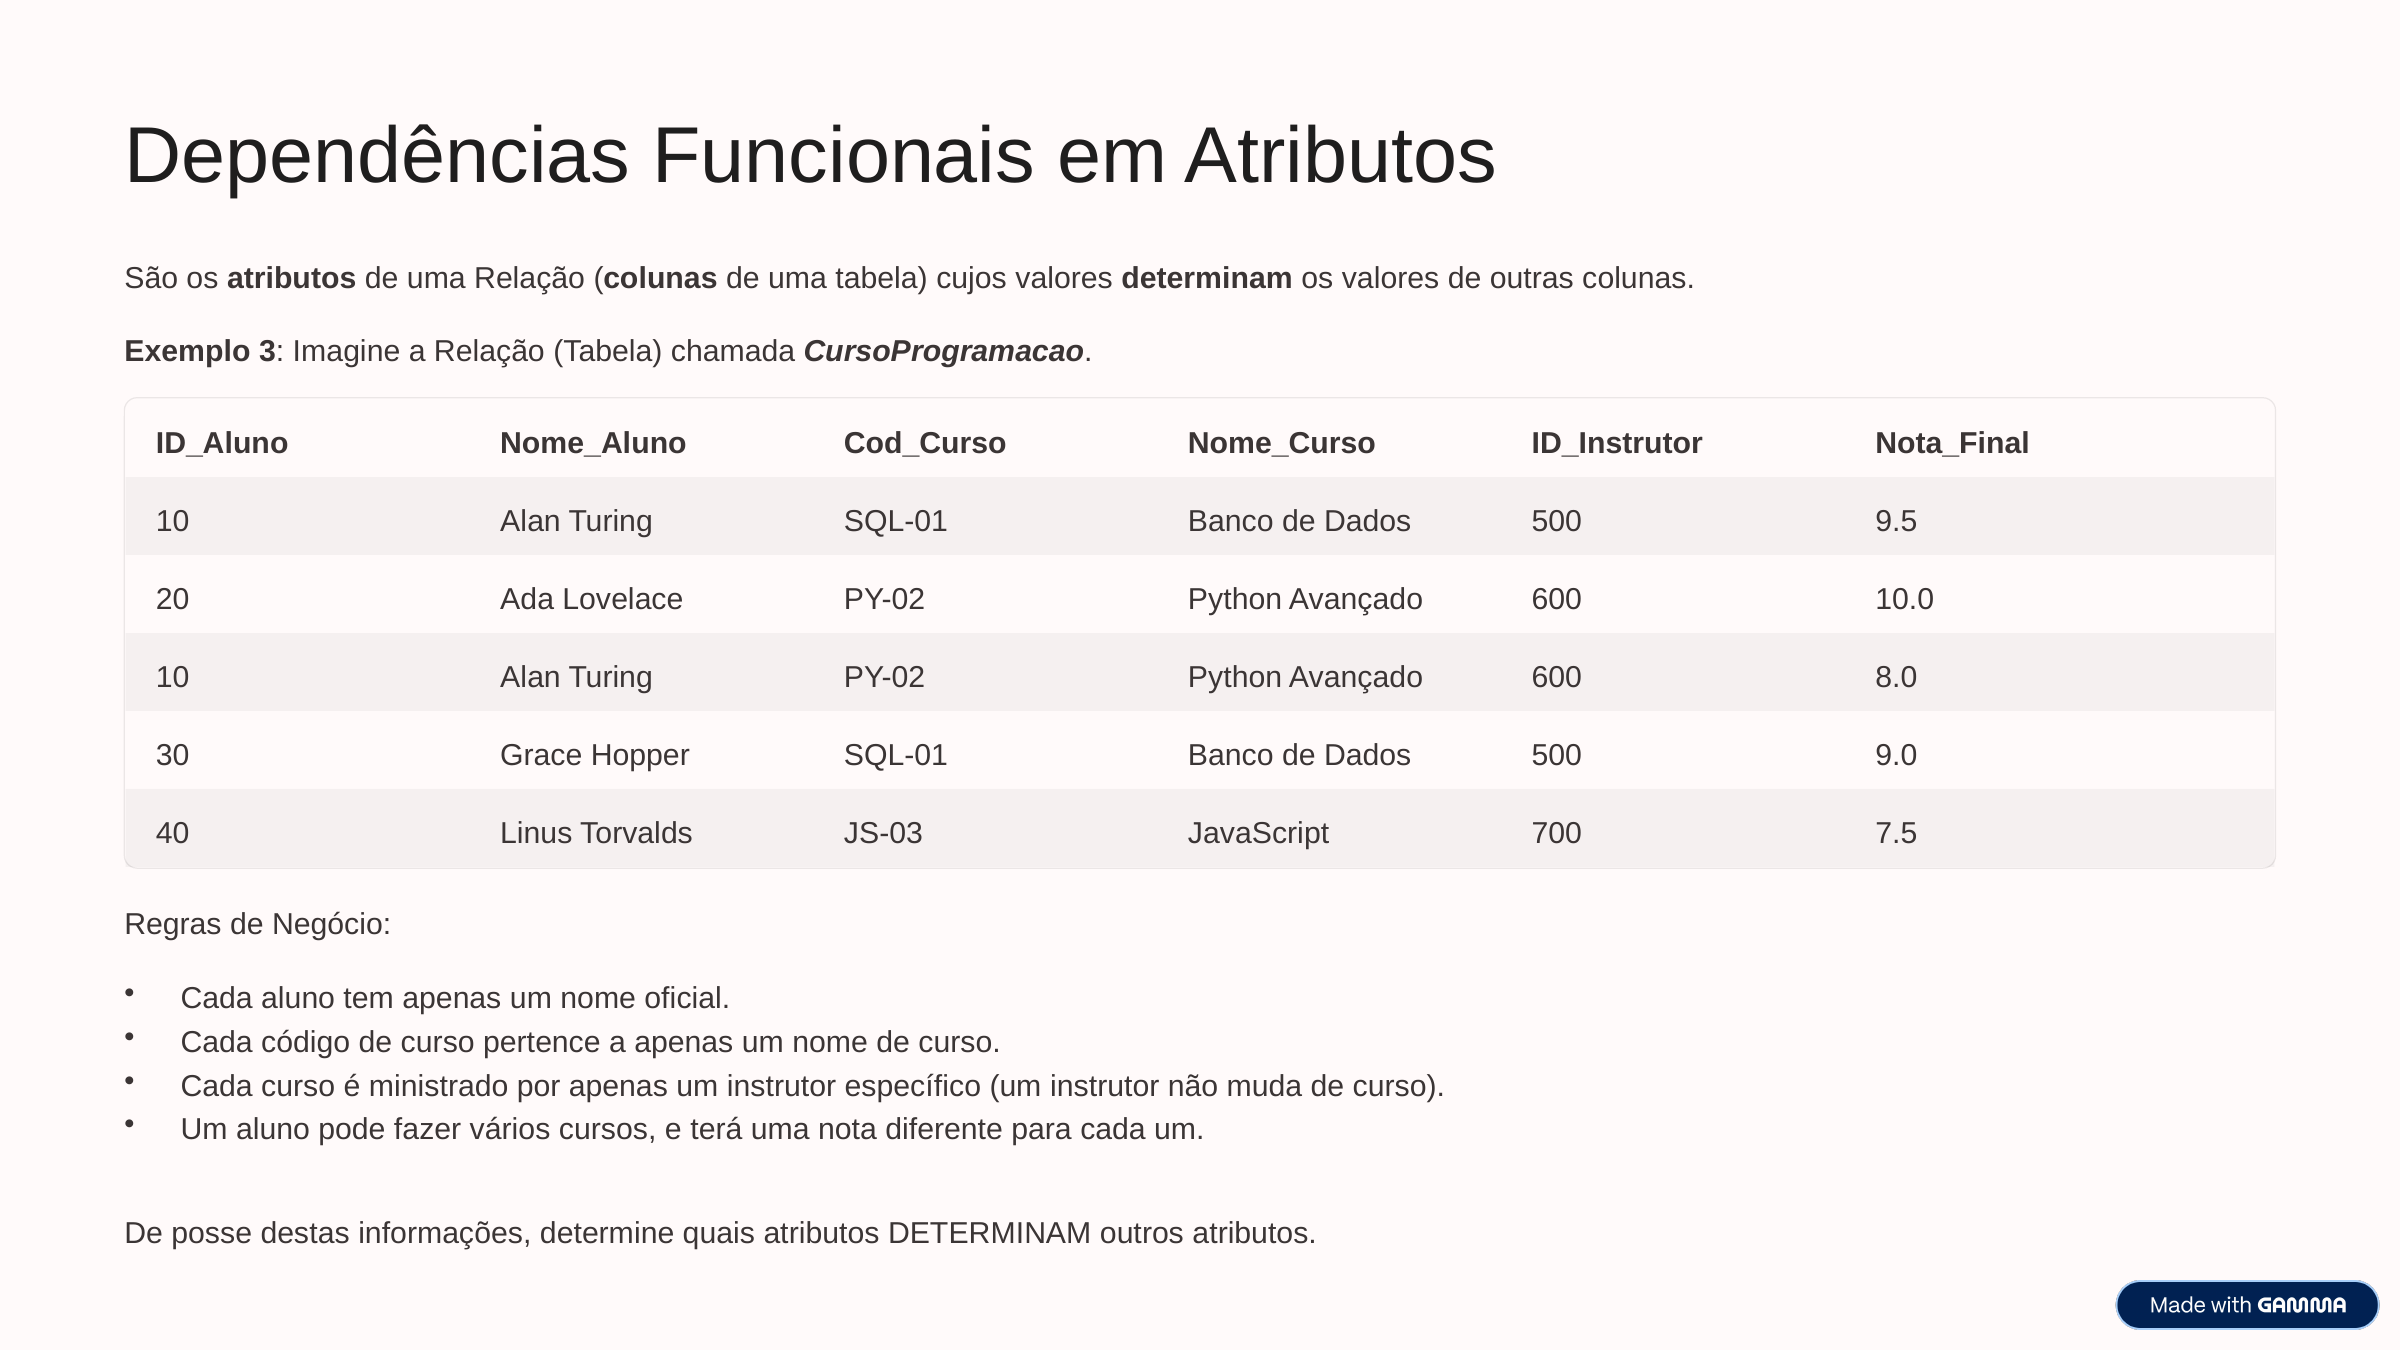

Dependências Funcionais em Atributos
São os atributos de uma Relação (colunas de uma tabela) cujos valores determinam os valores de outras colunas.
Exemplo 3: Imagine a Relação (Tabela) chamada CursoProgramacao.

ID_Aluno
Nome_Aluno
Cod_Curso
Nome_Curso
ID_Instrutor
Nota_Final

10
Alan Turing
SQL-01
Banco de Dados
500
9.5

20
Ada Lovelace
PY-02
Python Avançado
600
10.0

10
Alan Turing
PY-02
Python Avançado
600
8.0

30
Grace Hopper
SQL-01
Banco de Dados
500
9.0

40
Linus Torvalds
JS-03
JavaScript
700
7.5
Regras de Negócio:
Cada aluno tem apenas um nome oficial.
Cada código de curso pertence a apenas um nome de curso.
Cada curso é ministrado por apenas um instrutor específico (um instrutor não muda de curso).
Um aluno pode fazer vários cursos, e terá uma nota diferente para cada um.
De posse destas informações, determine quais atributos DETERMINAM outros atributos.